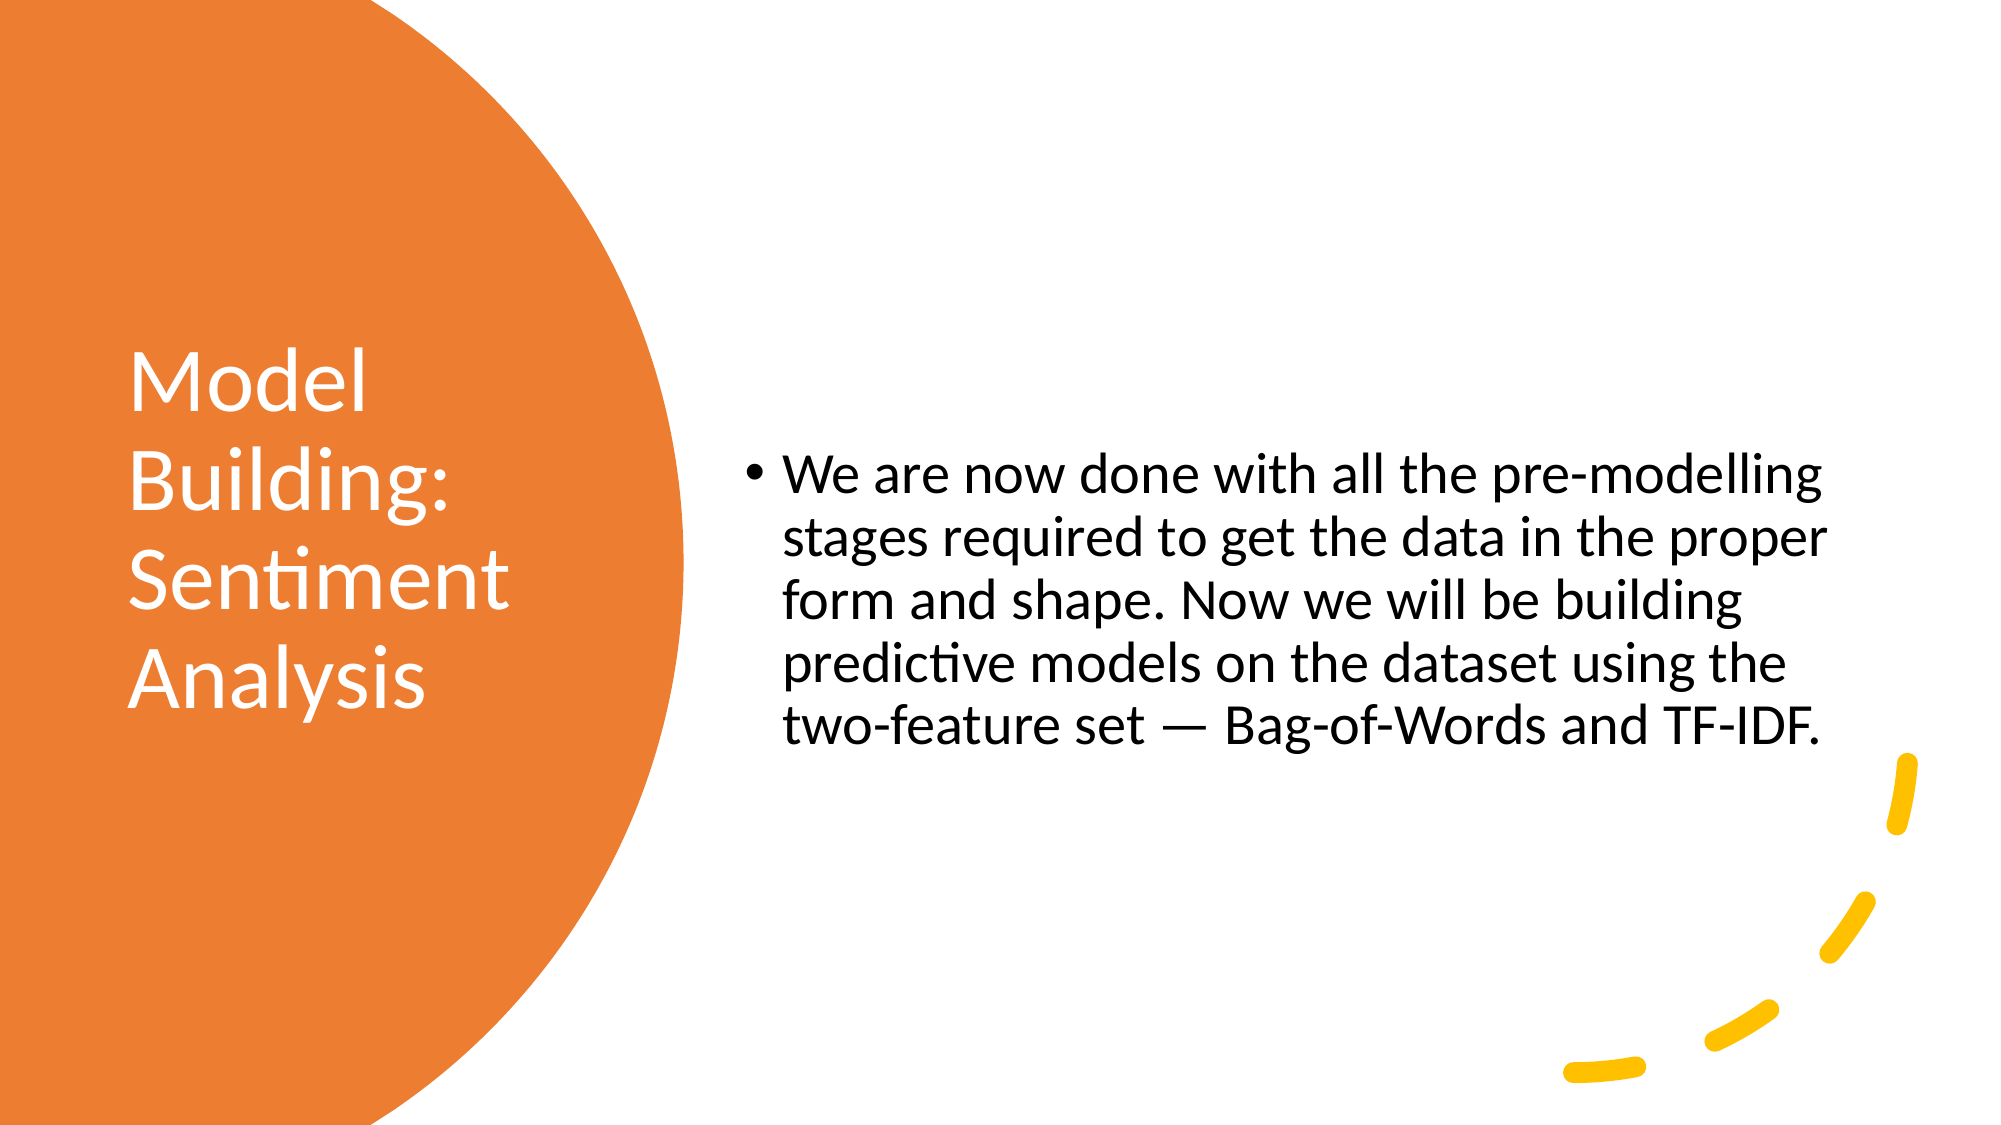

We are now done with all the pre-modelling stages required to get the data in the proper form and shape. Now we will be building predictive models on the dataset using the two-feature set — Bag-of-Words and TF-IDF.
# Model Building: Sentiment Analysis